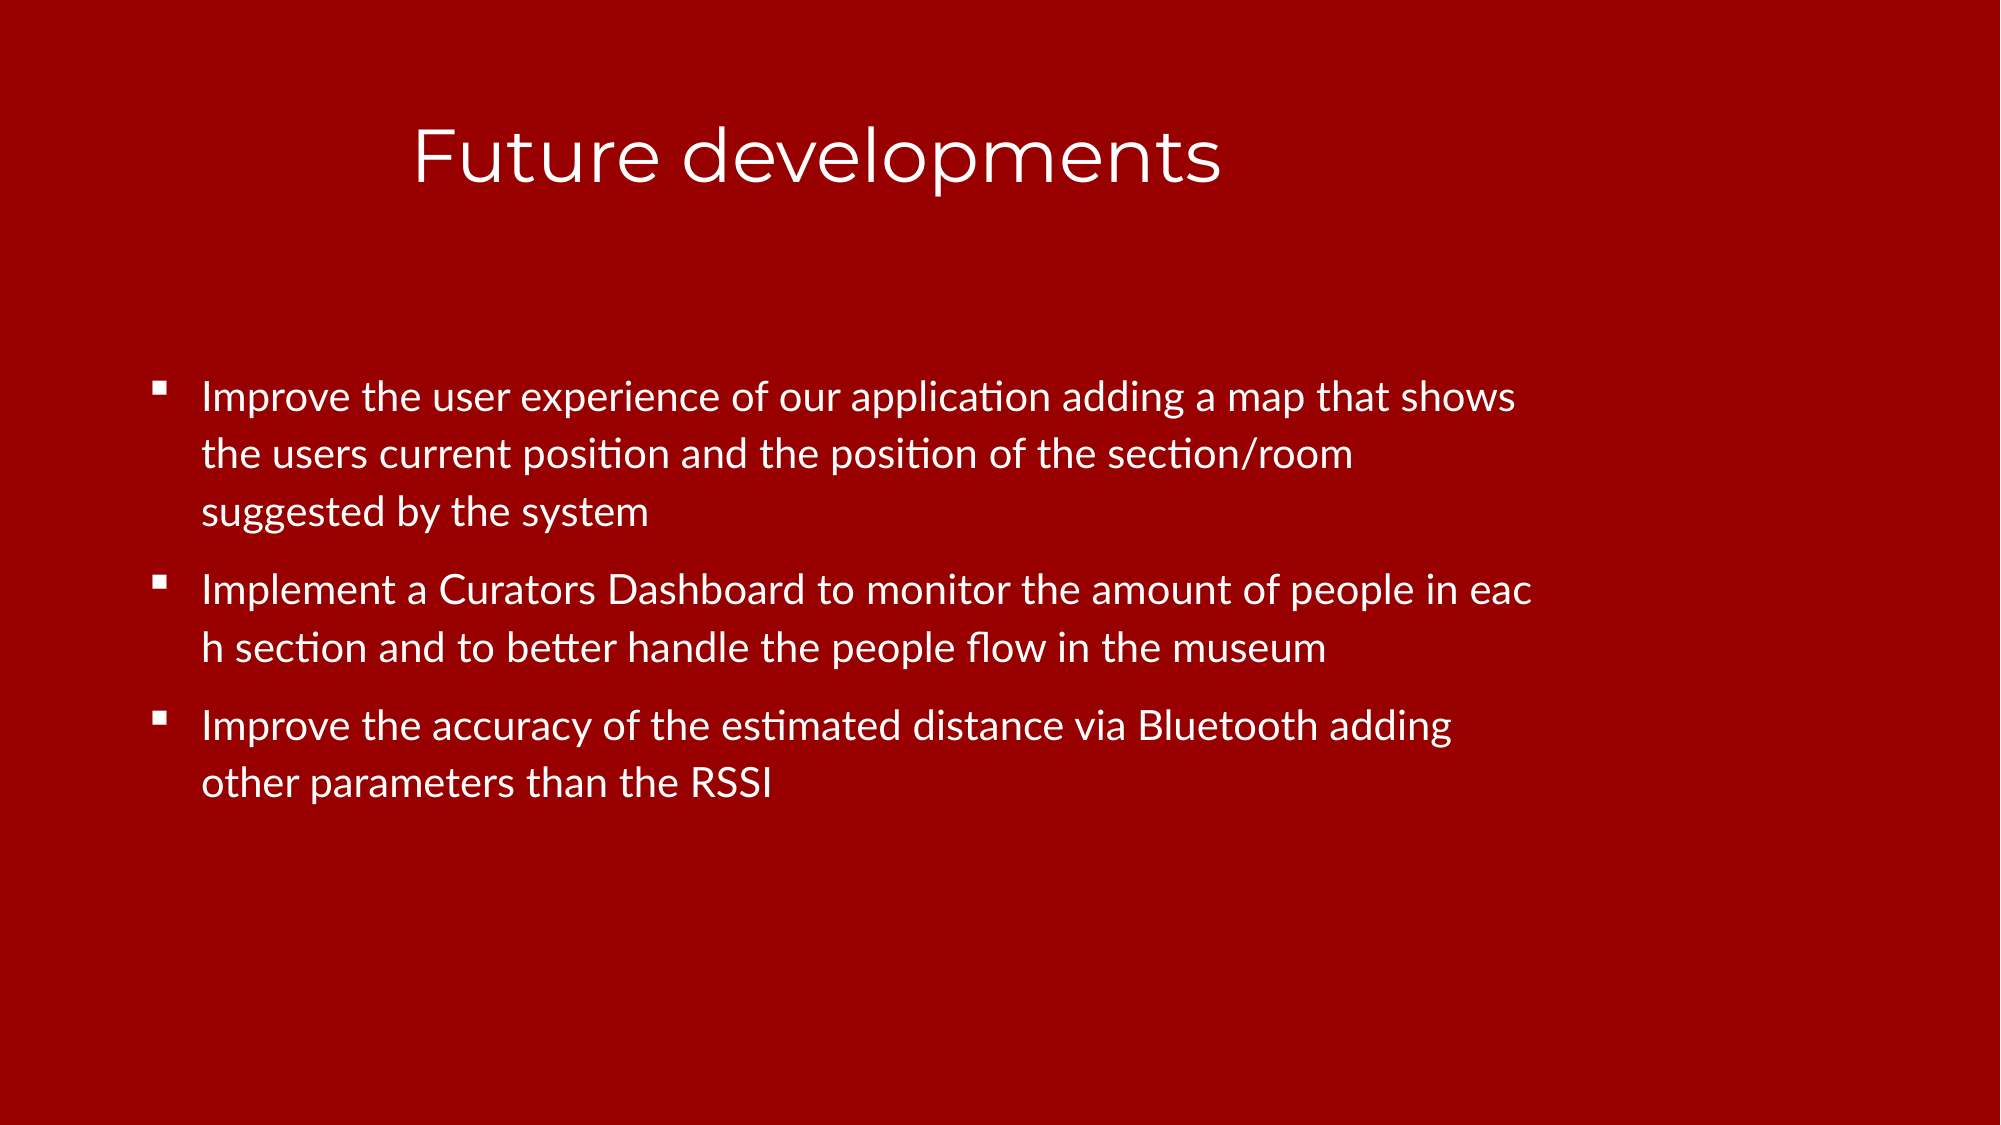

# Future developments

Improve the user experience of our application adding a map that shows the users current position and the position of the section/room suggested by the system
Implement a Curators Dashboard to monitor the amount of people in each section and to better handle the people flow in the museum
Improve the accuracy of the estimated distance via Bluetooth adding other parameters than the RSSI